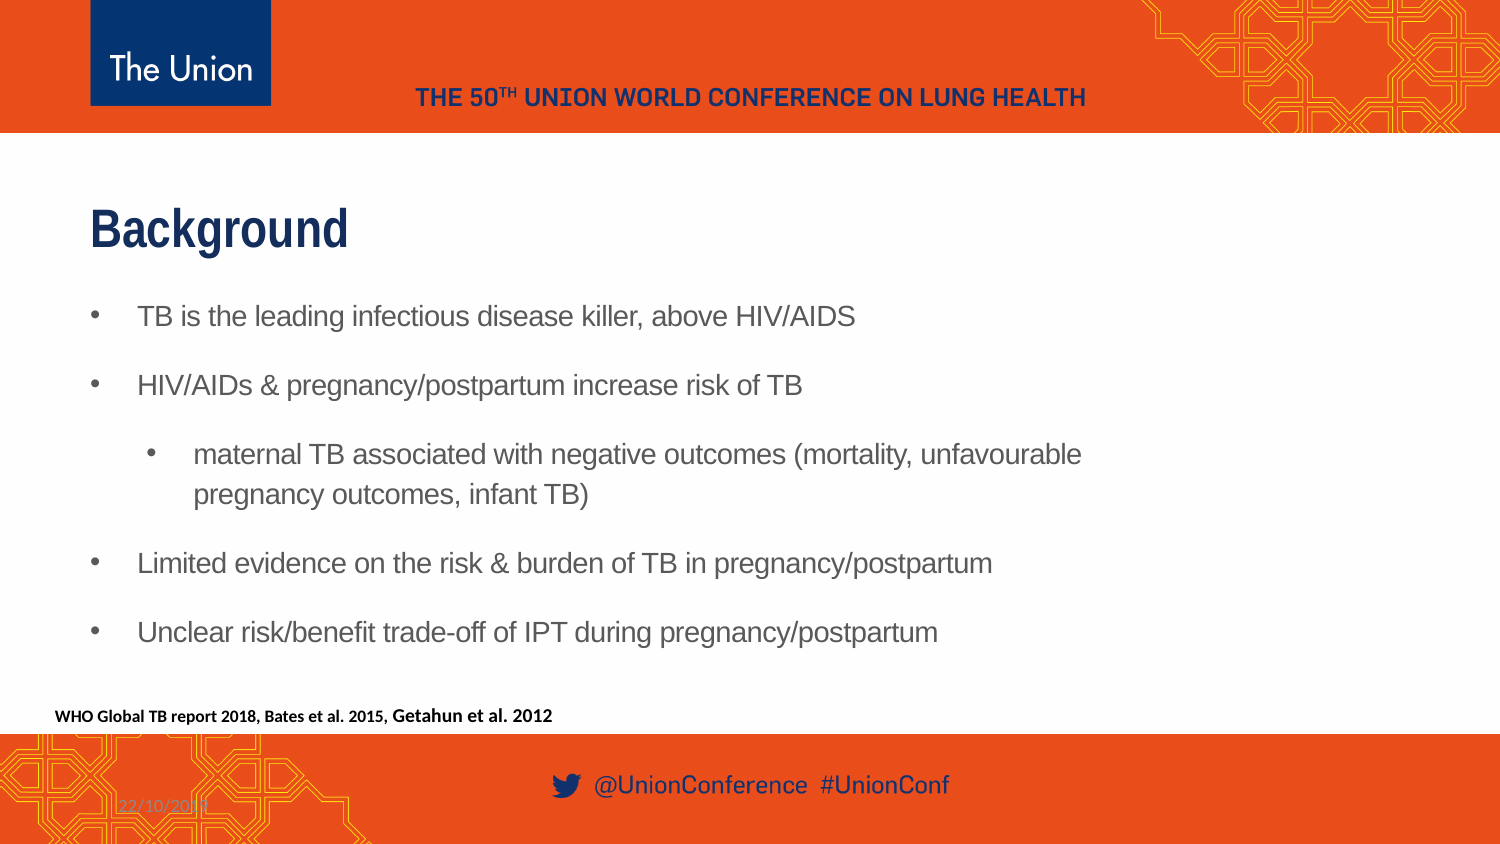

Background
TB is the leading infectious disease killer, above HIV/AIDS
HIV/AIDs & pregnancy/postpartum increase risk of TB
maternal TB associated with negative outcomes (mortality, unfavourable pregnancy outcomes, infant TB)
Limited evidence on the risk & burden of TB in pregnancy/postpartum
Unclear risk/benefit trade-off of IPT during pregnancy/postpartum
WHO Global TB report 2018, Bates et al. 2015, Getahun et al. 2012
22/10/2019